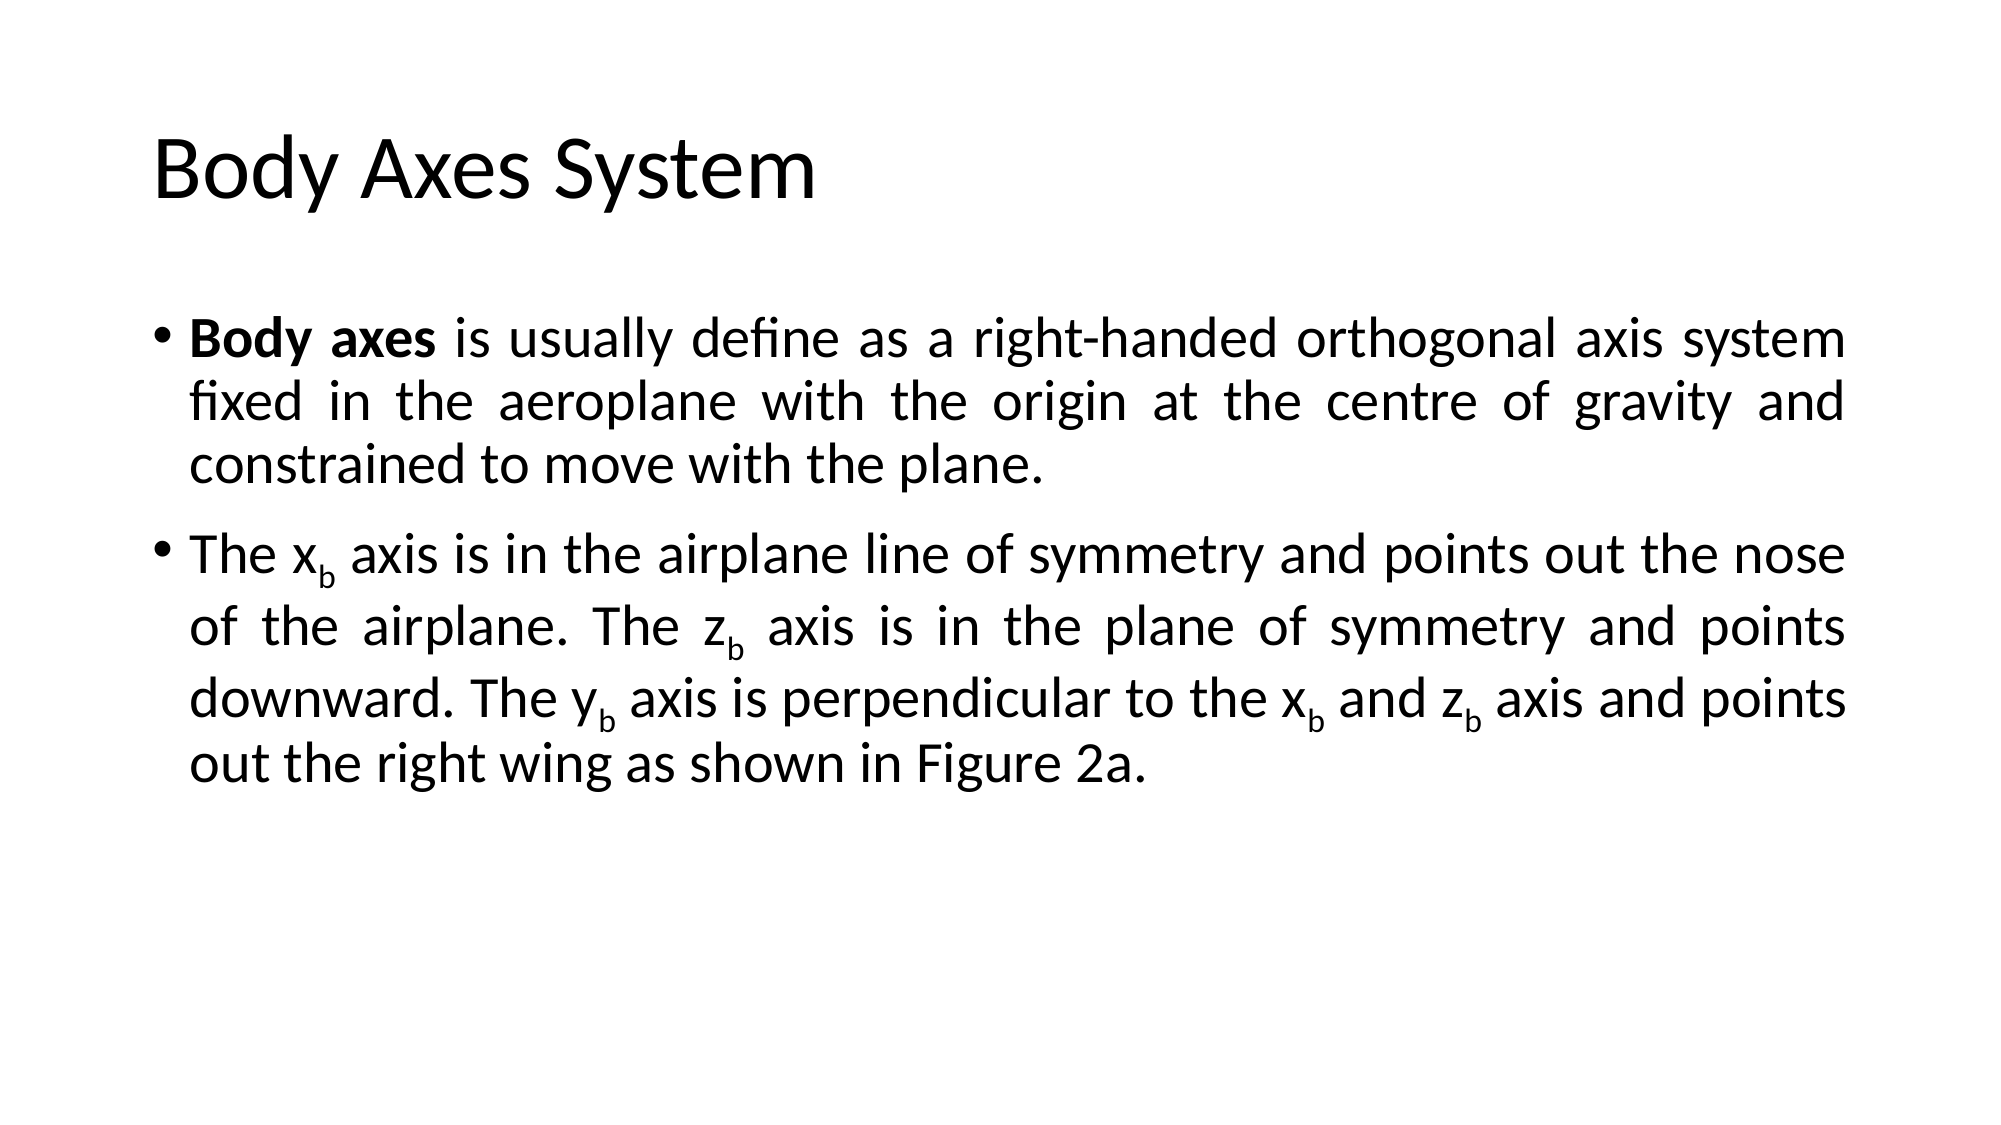

# Body Axes System
Body axes is usually define as a right-handed orthogonal axis system fixed in the aeroplane with the origin at the centre of gravity and constrained to move with the plane.
The xb axis is in the airplane line of symmetry and points out the nose of the airplane. The zb axis is in the plane of symmetry and points downward. The yb axis is perpendicular to the xb and zb axis and points out the right wing as shown in Figure 2a.